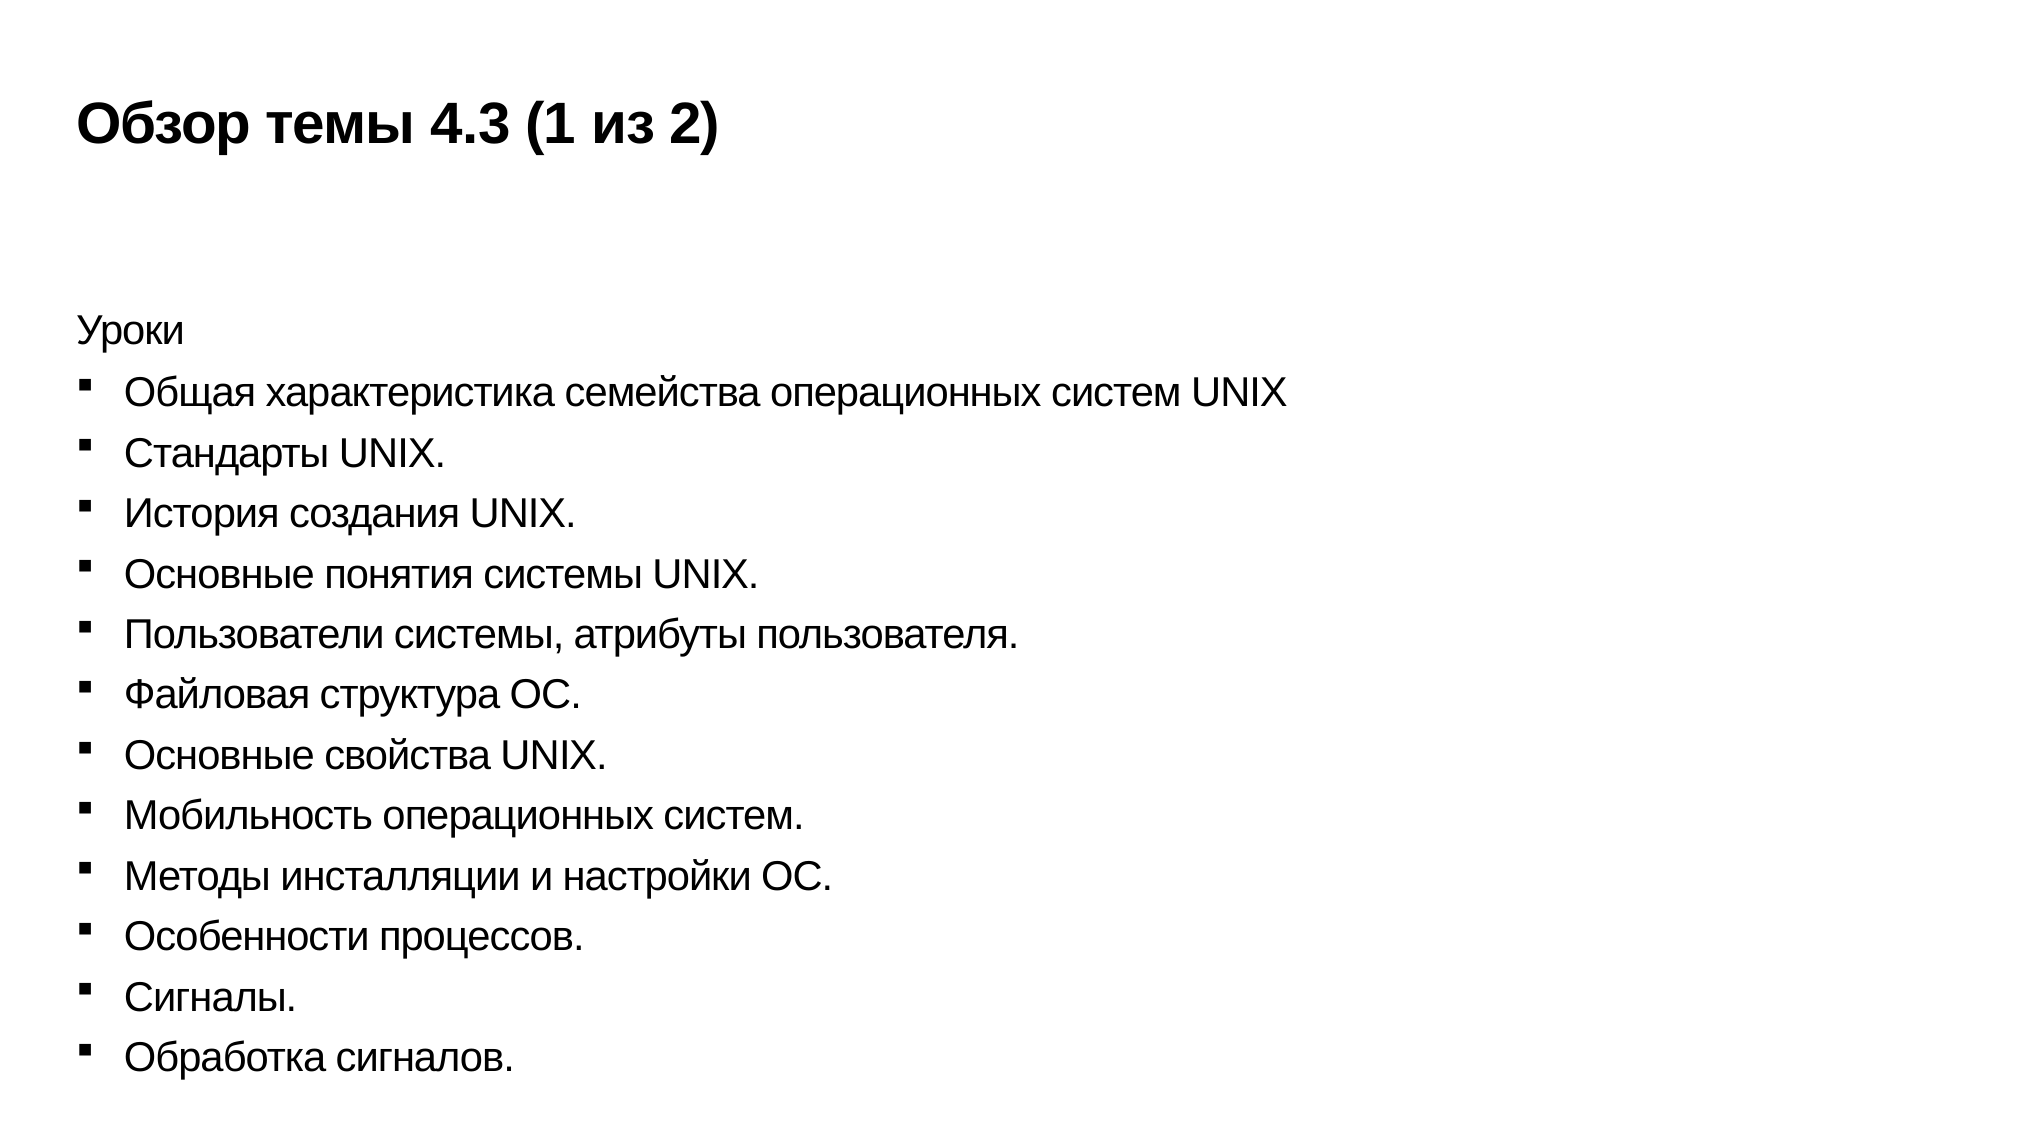

# Обзор темы 4.3 (1 из 2)

Уроки
Общая характеристика семейства операционных систем UNIX
Стандарты UNIX.
История создания UNIX.
Основные понятия системы UNIX.
Пользователи системы, атрибуты пользователя.
Файловая структура ОС.
Основные свойства UNIX.
Мобильность операционных систем.
Методы инсталляции и настройки ОС.
Особенности процессов.
Сигналы.
Обработка сигналов.